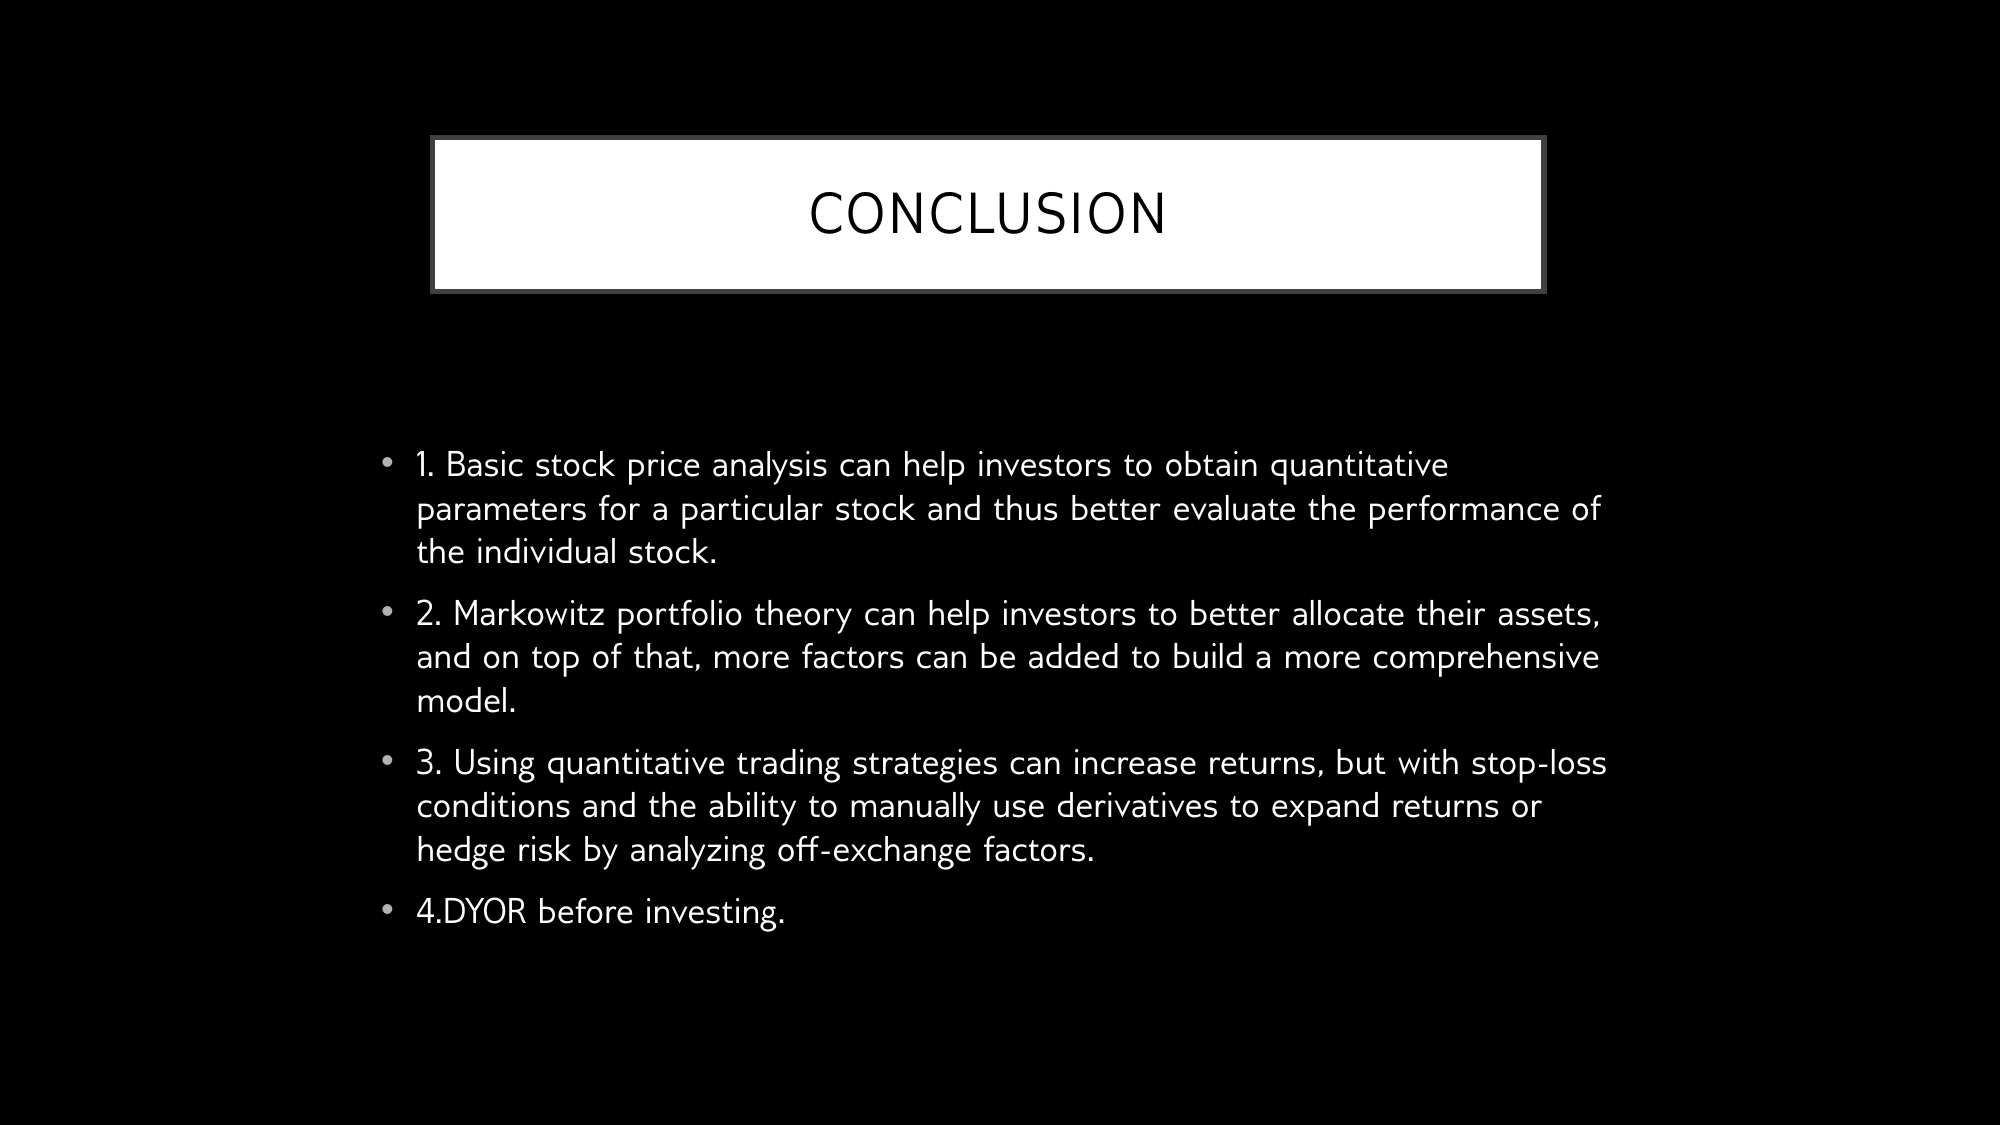

# Conclusion
1. Basic stock price analysis can help investors to obtain quantitative parameters for a particular stock and thus better evaluate the performance of the individual stock.
2. Markowitz portfolio theory can help investors to better allocate their assets, and on top of that, more factors can be added to build a more comprehensive model.
3. Using quantitative trading strategies can increase returns, but with stop-loss conditions and the ability to manually use derivatives to expand returns or hedge risk by analyzing off-exchange factors.
4.DYOR before investing.